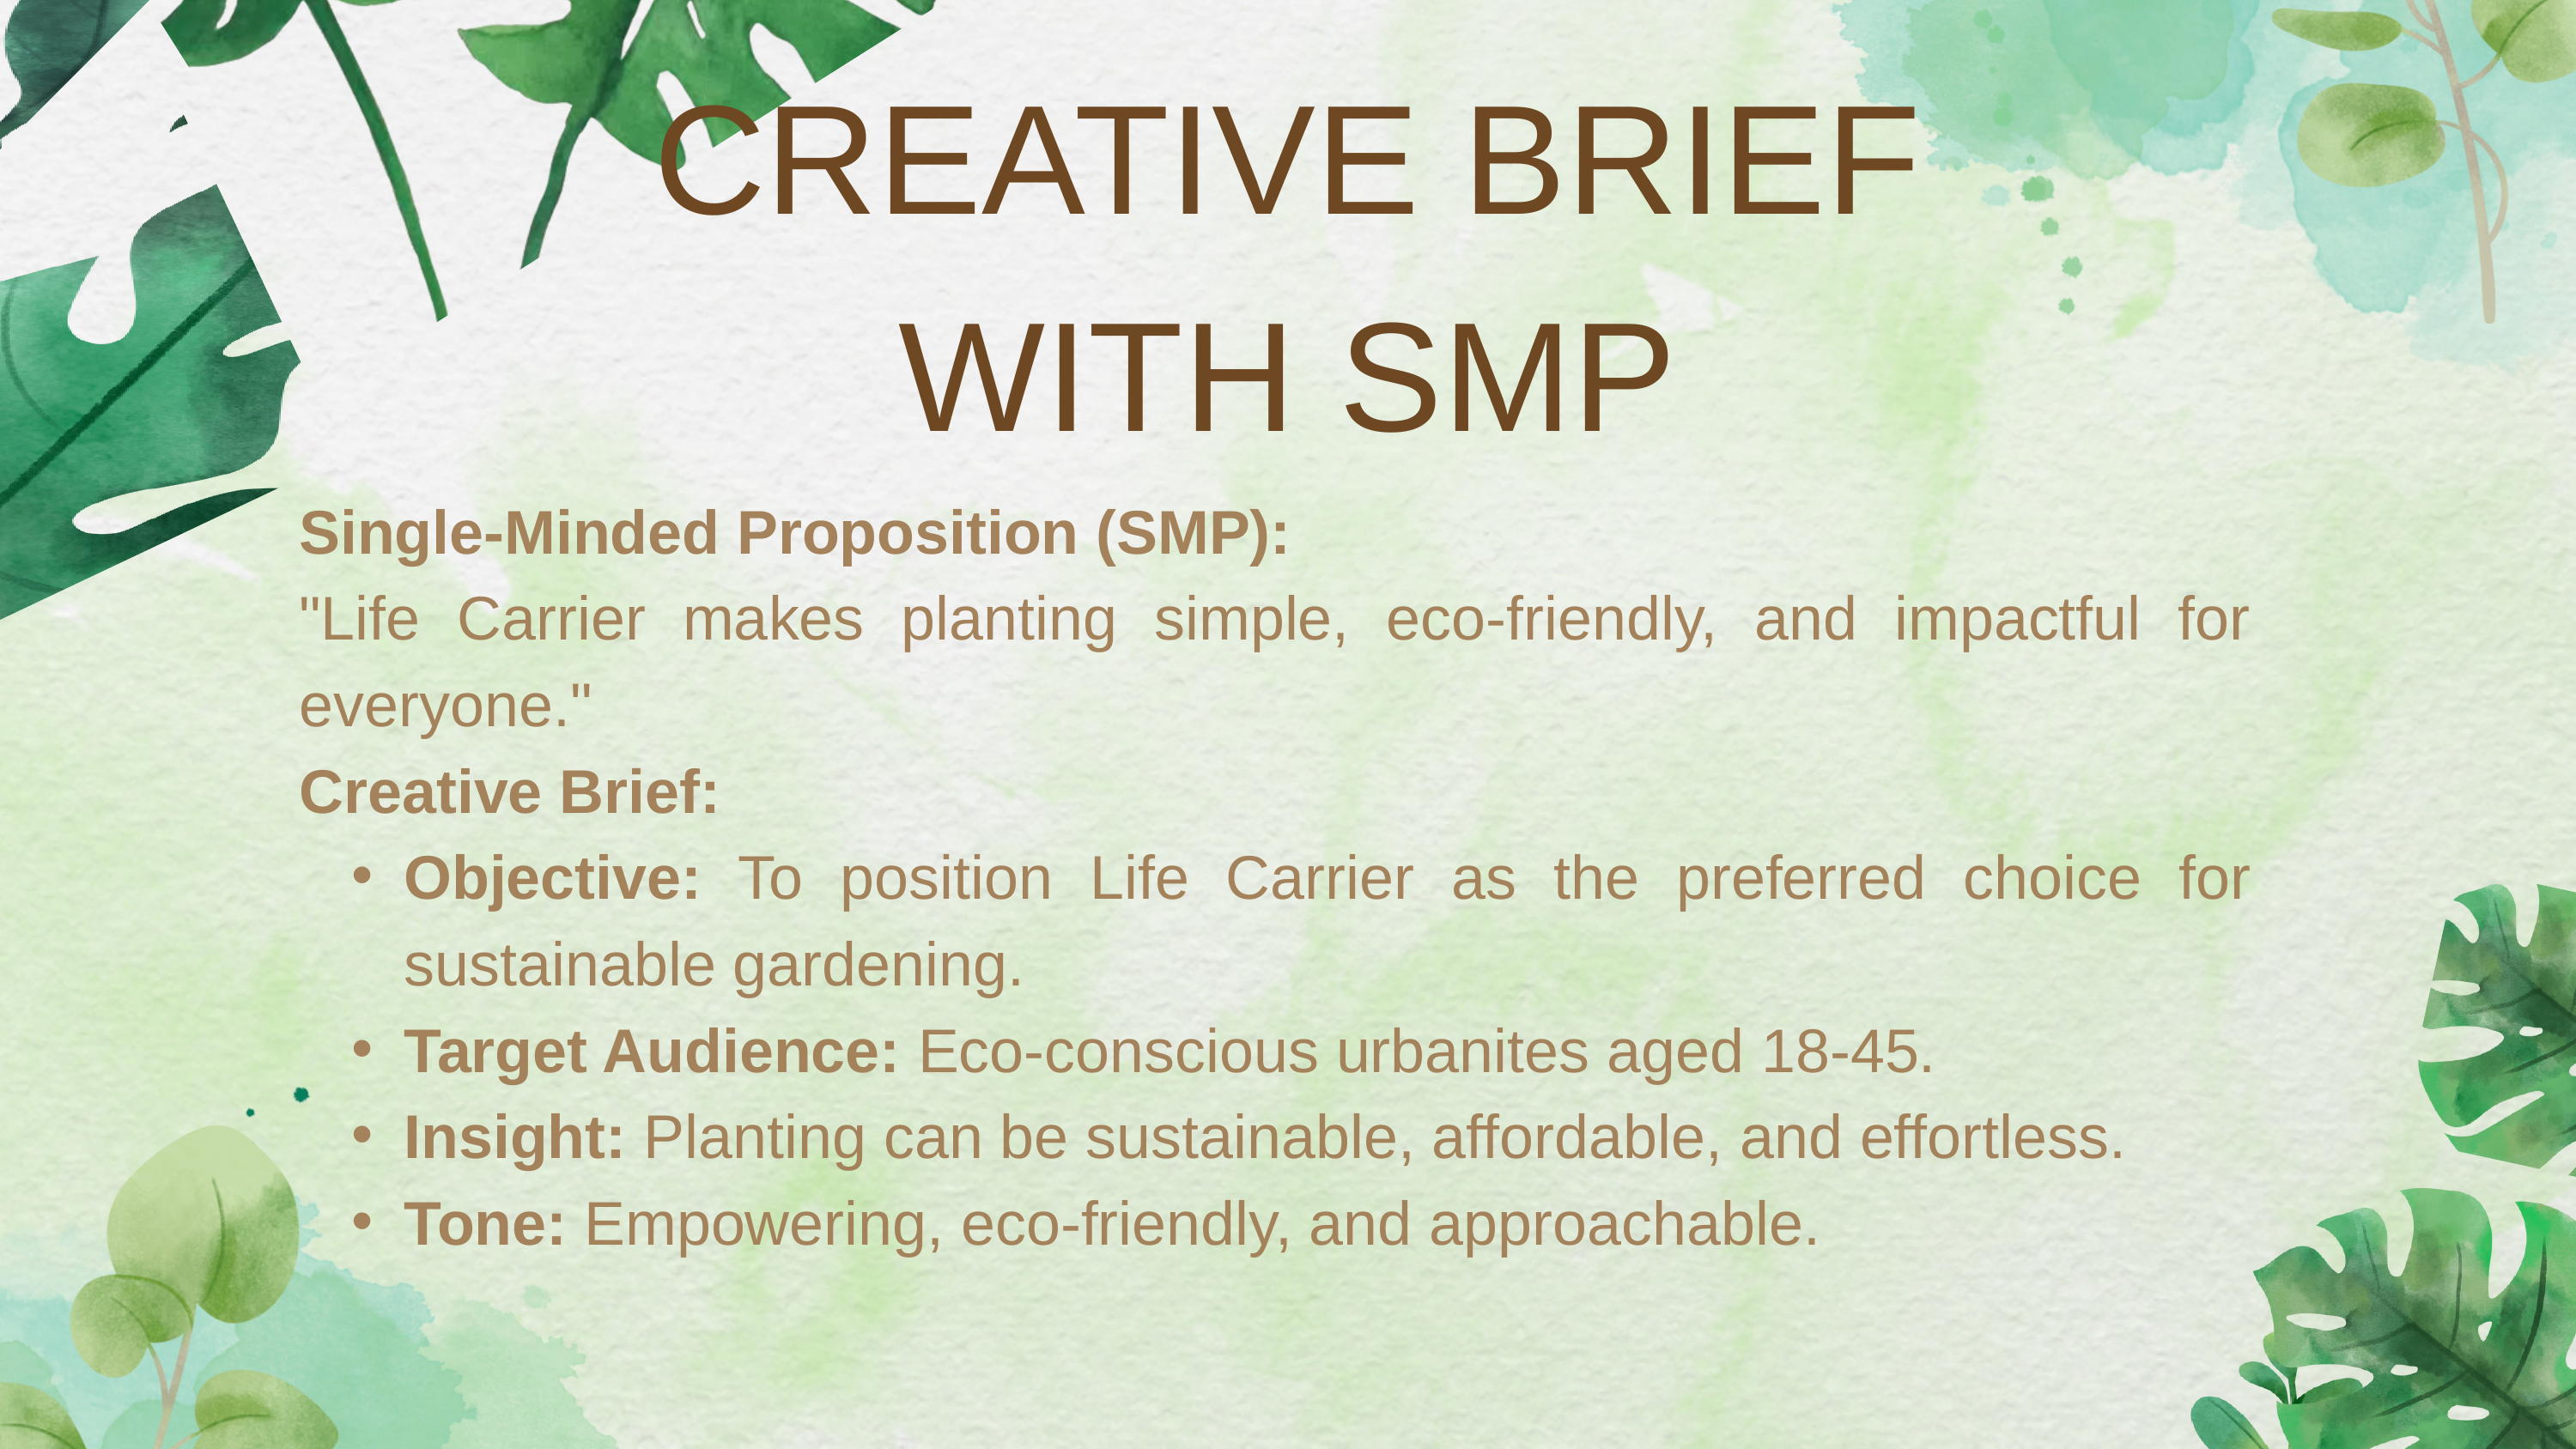

CREATIVE BRIEF WITH SMP

Single-Minded Proposition (SMP):
"Life Carrier makes planting simple, eco-friendly, and impactful for everyone."
Creative Brief:
Objective: To position Life Carrier as the preferred choice for sustainable gardening.
Target Audience: Eco-conscious urbanites aged 18-45.
Insight: Planting can be sustainable, affordable, and effortless.
Tone: Empowering, eco-friendly, and approachable.